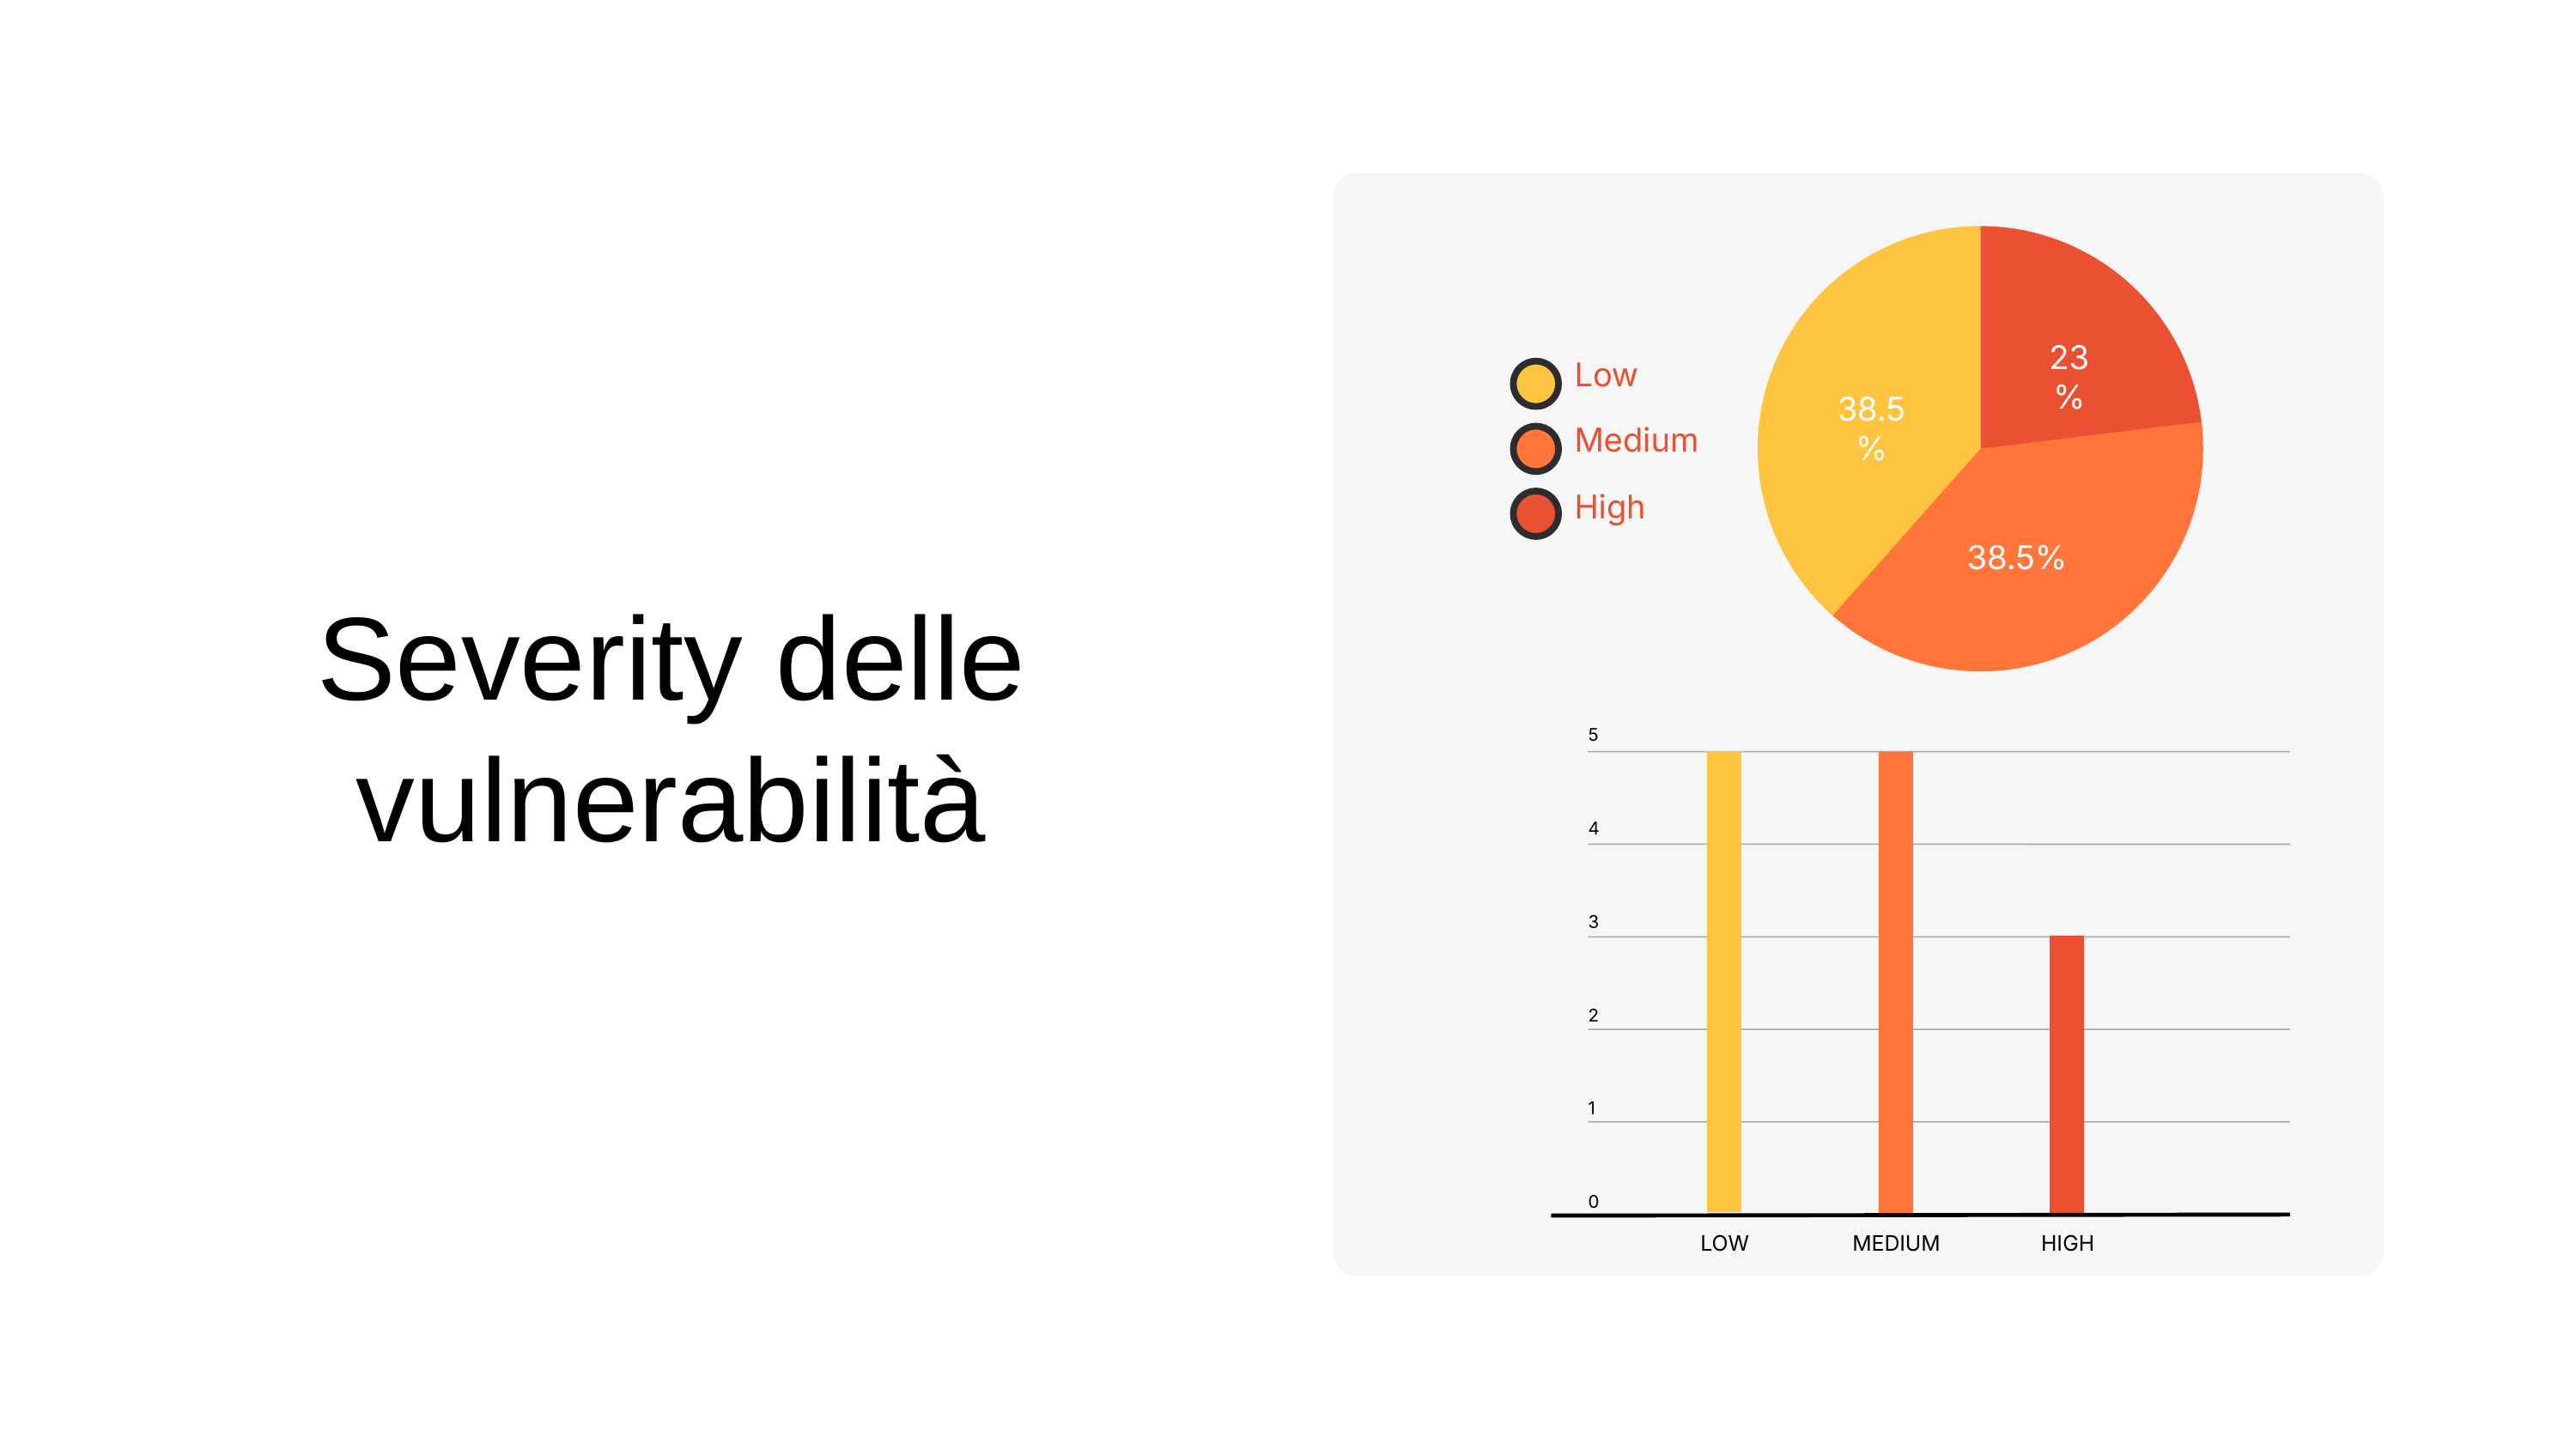

23%
Low

Medium

High

38.5%
38.5%
Severity delle vulnerabilità
5

4

3

2

1

0

LOW
MEDIUM
HIGH